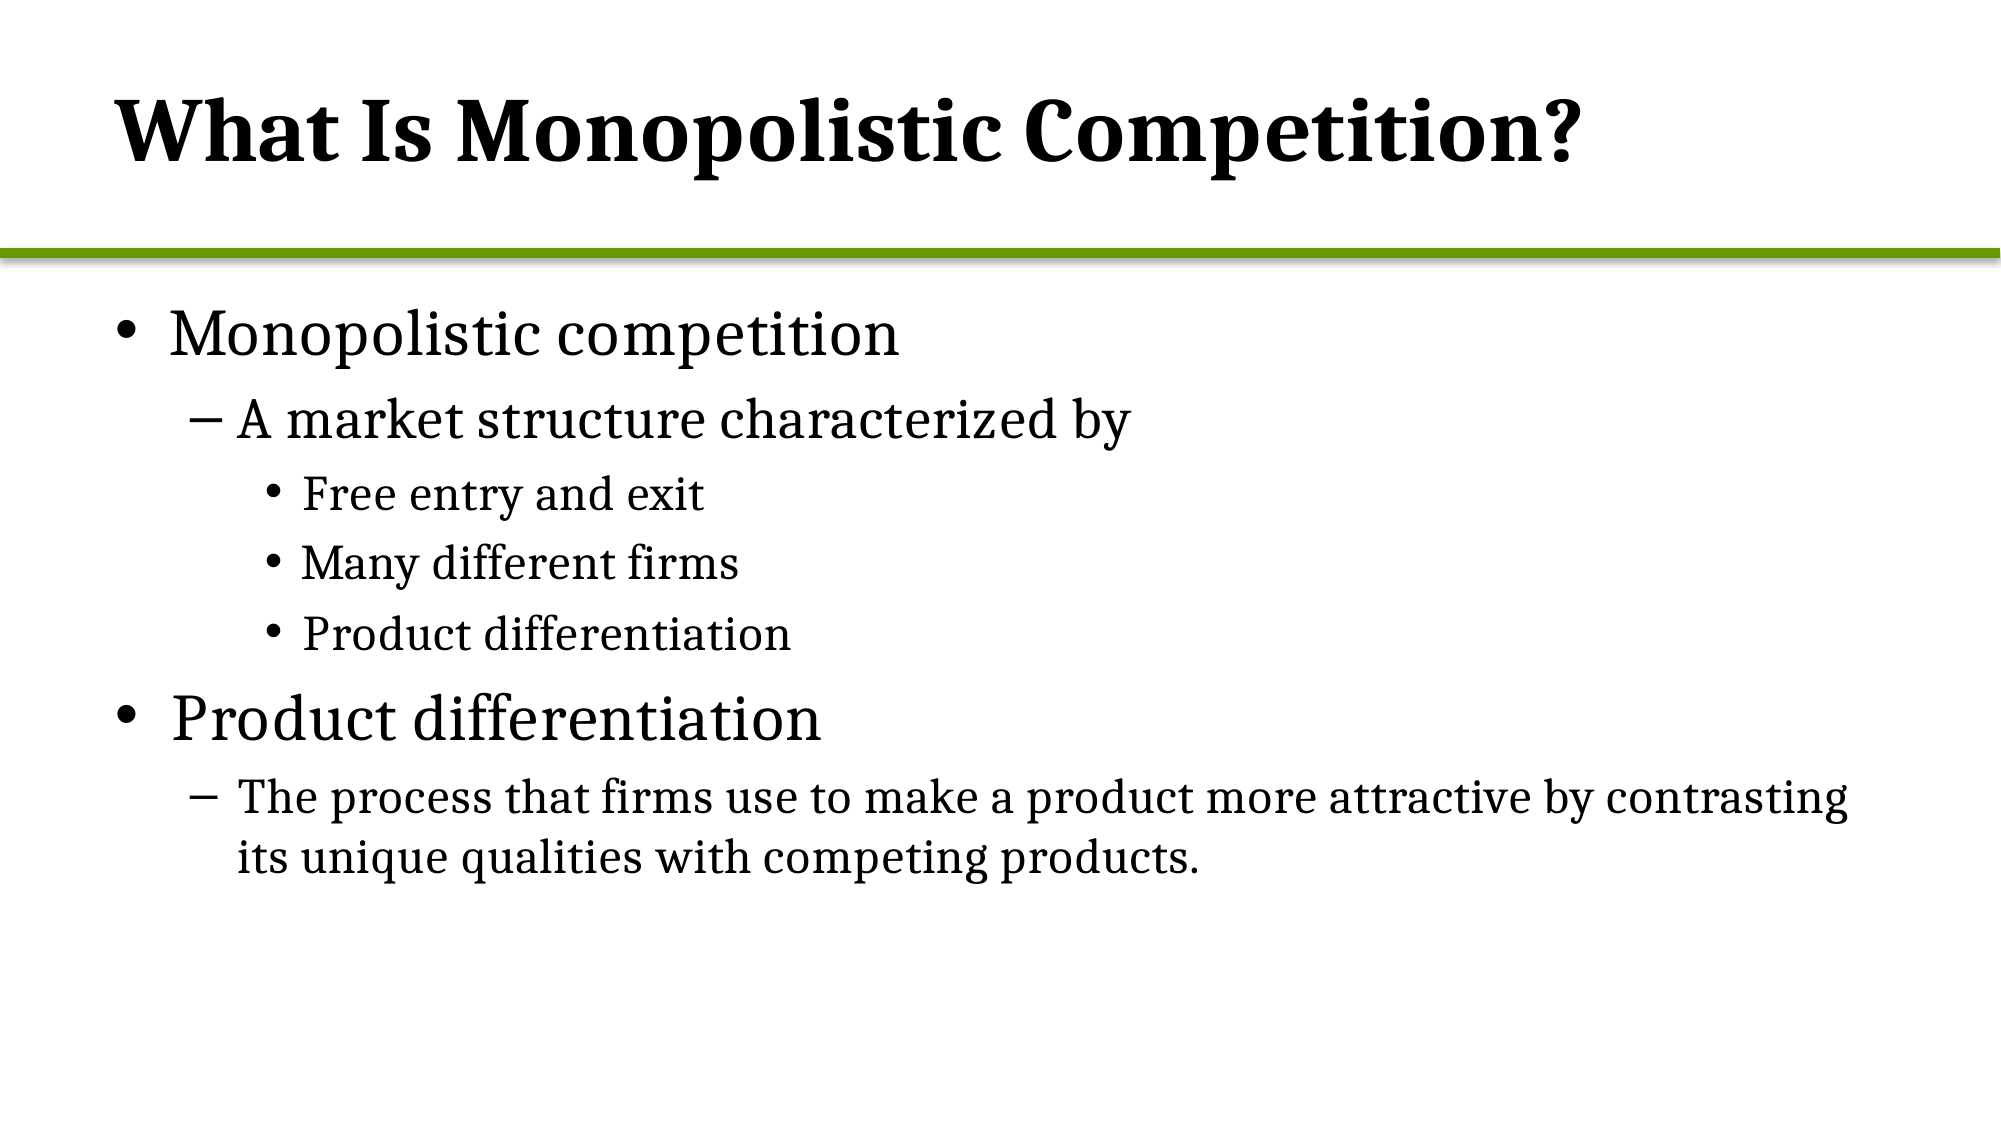

# What Is Monopolistic Competition?
Monopolistic competition
A market structure characterized by
Free entry and exit
Many different firms
Product differentiation
Product differentiation
The process that firms use to make a product more attractive by contrasting its unique qualities with competing products.